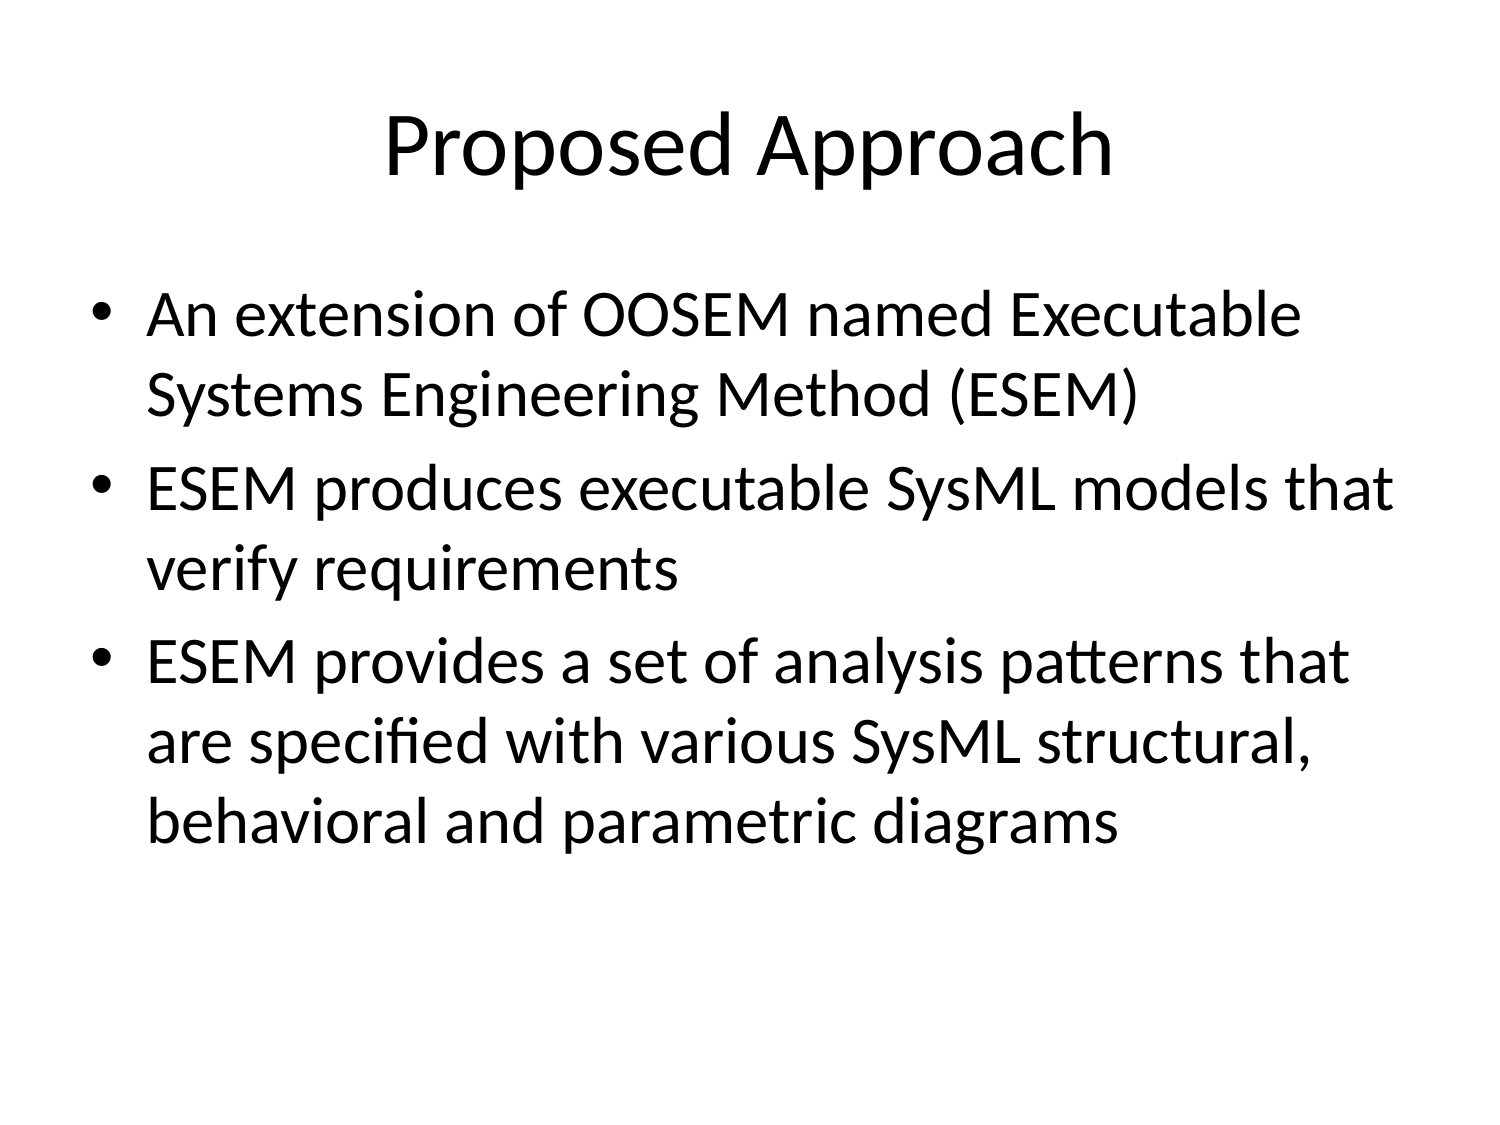

# Proposed Approach
An extension of OOSEM named Executable Systems Engineering Method (ESEM)
ESEM produces executable SysML models that verify requirements
ESEM provides a set of analysis patterns that are specified with various SysML structural, behavioral and parametric diagrams